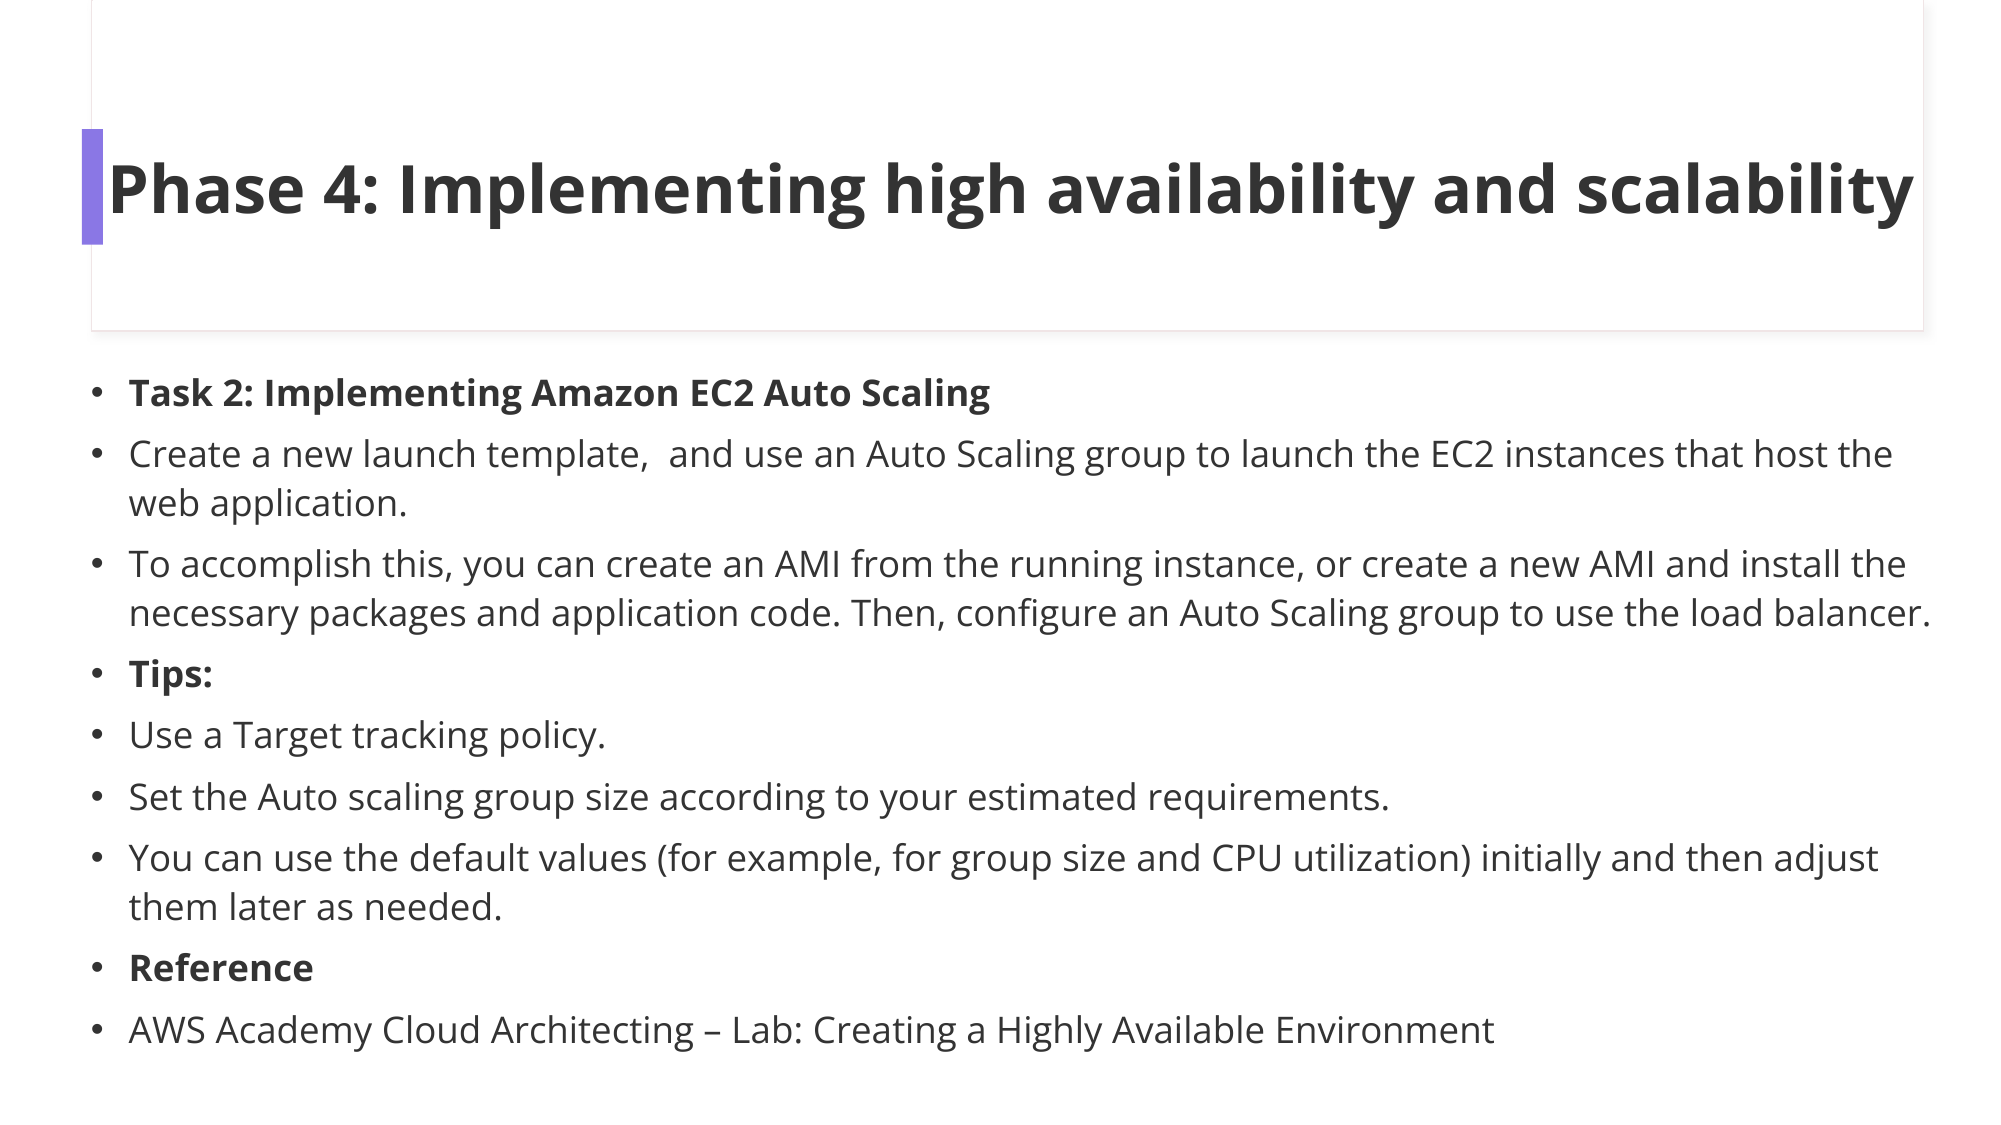

# Phase 4: Implementing high availability and scalability
Task 2: Implementing Amazon EC2 Auto Scaling
Create a new launch template,  and use an Auto Scaling group to launch the EC2 instances that host the web application.
To accomplish this, you can create an AMI from the running instance, or create a new AMI and install the necessary packages and application code. Then, configure an Auto Scaling group to use the load balancer.
Tips:
Use a Target tracking policy.
Set the Auto scaling group size according to your estimated requirements.
You can use the default values (for example, for group size and CPU utilization) initially and then adjust them later as needed.
Reference
AWS Academy Cloud Architecting – Lab: Creating a Highly Available Environment